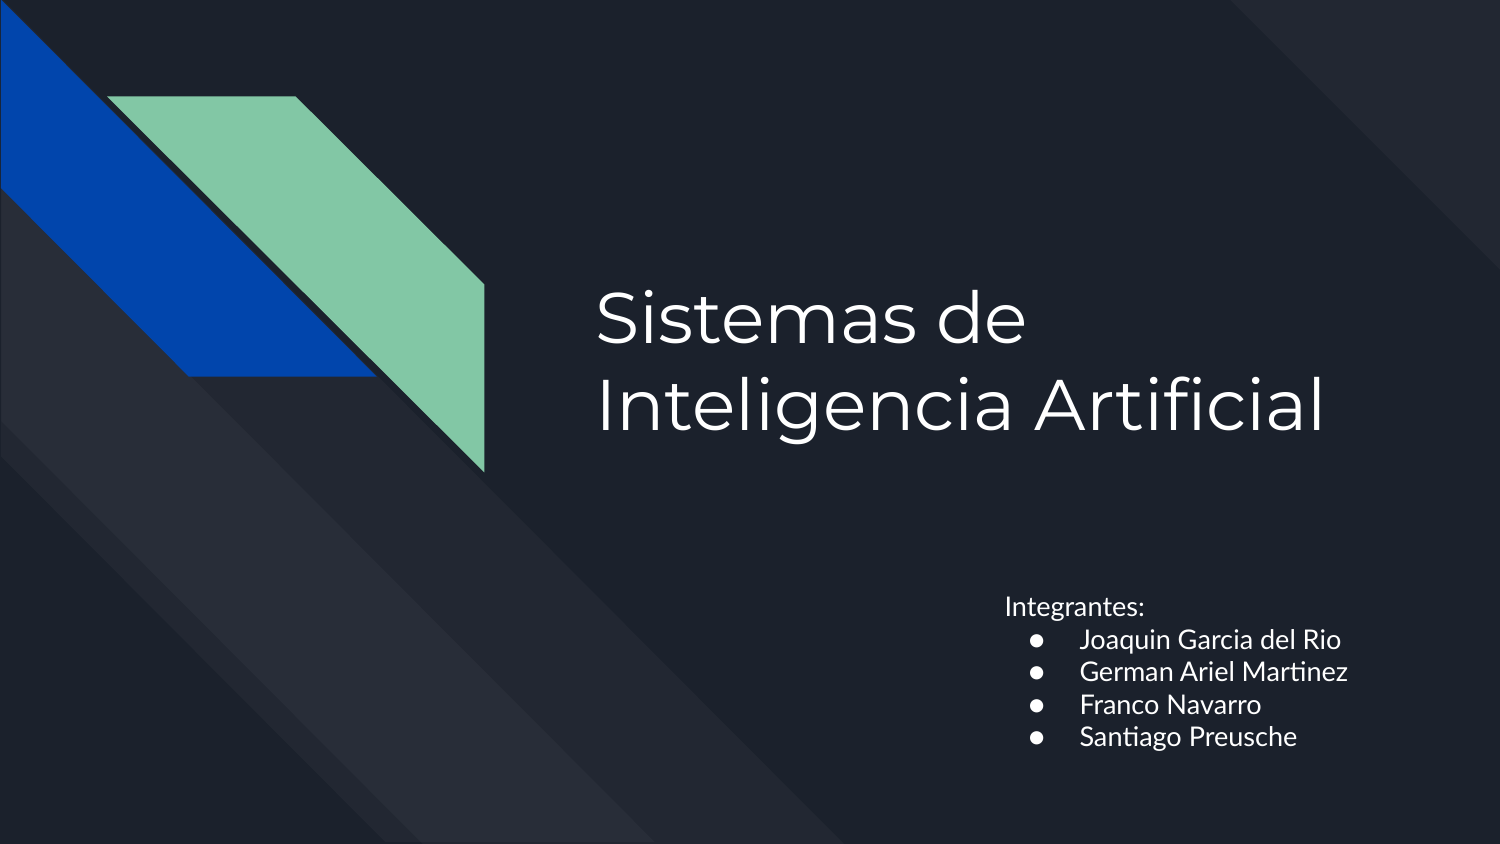

# Sistemas de Inteligencia Artificial
Integrantes:
Joaquin Garcia del Rio
German Ariel Martinez
Franco Navarro
Santiago Preusche